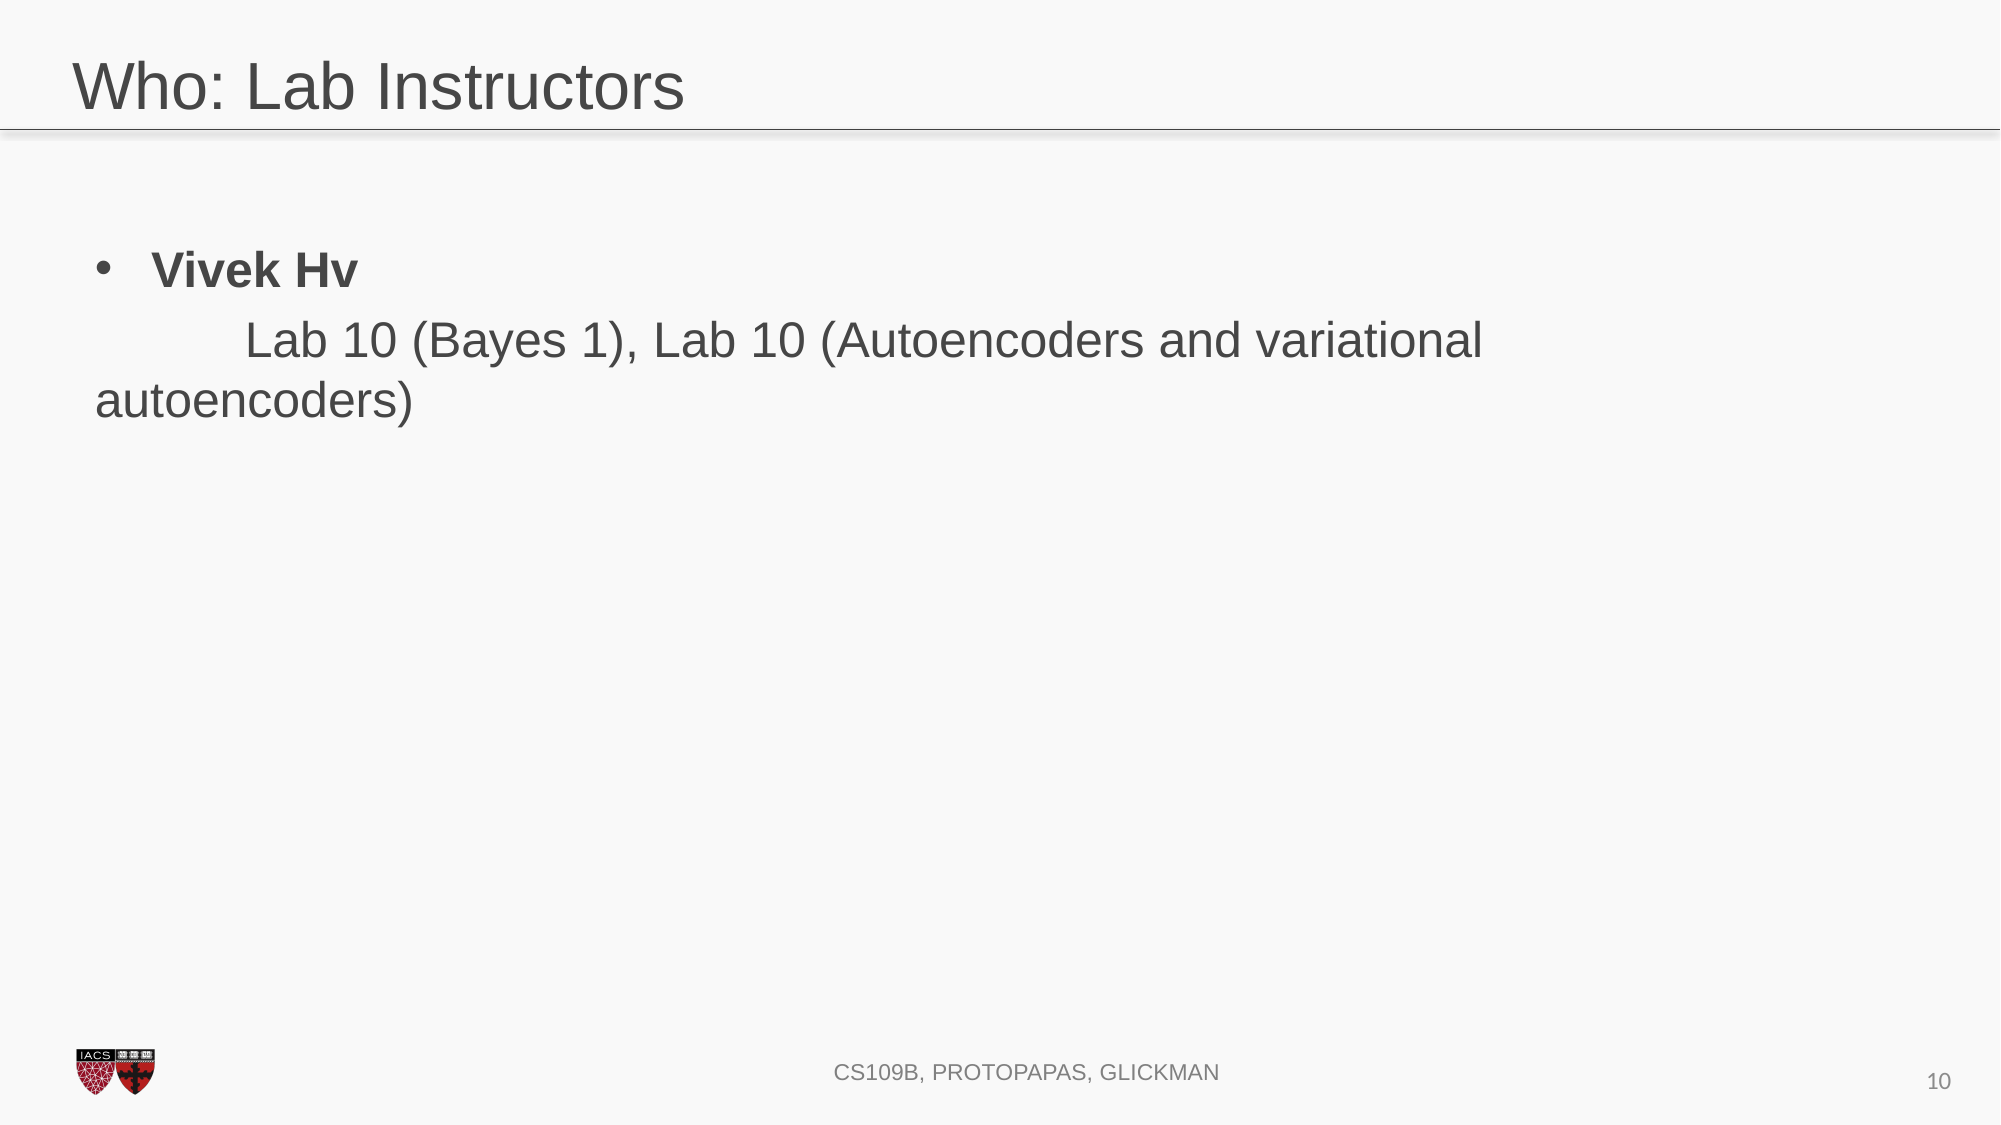

# Who: Lab Instructors

Vivek Hv
	Lab 10 (Bayes 1), Lab 10 (Autoencoders and variational autoencoders)
10